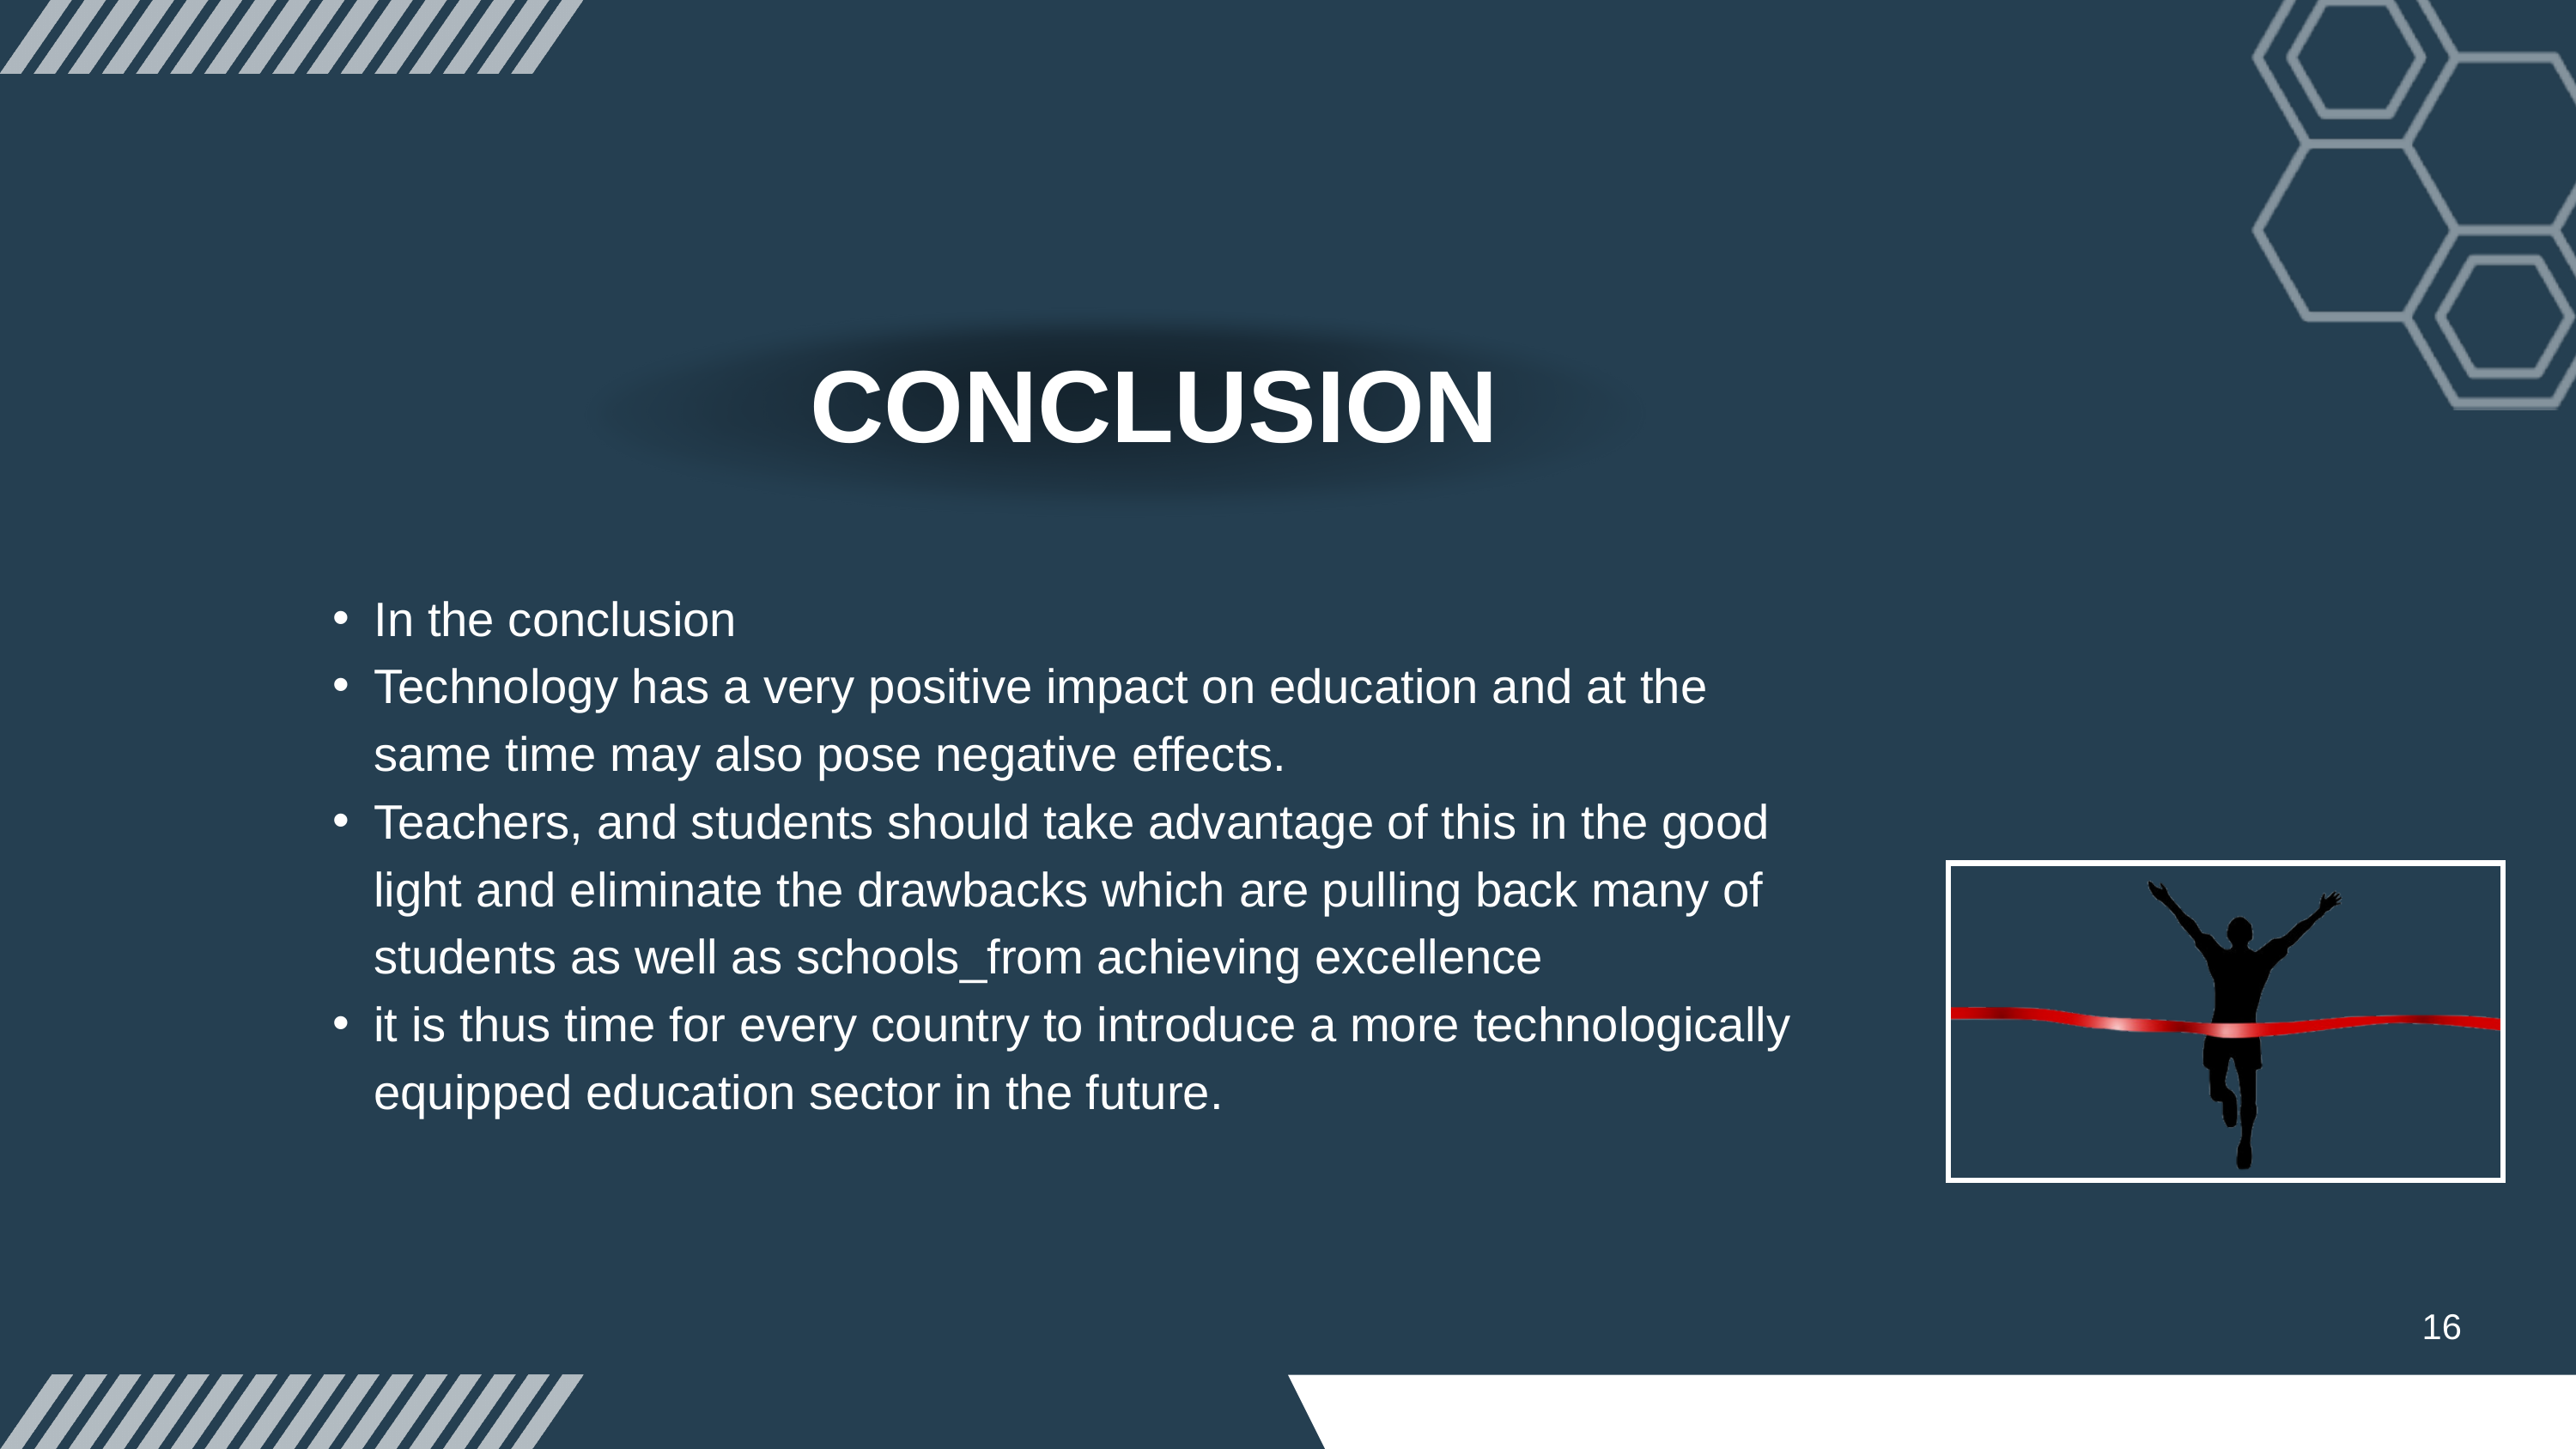

CONCLUSION
In the conclusion
Technology has a very positive impact on education and at the same time may also pose negative effects.
Teachers, and students should take advantage of this in the good light and eliminate the drawbacks which are pulling back many of students as well as schools_from achieving excellence
it is thus time for every country to introduce a more technologically equipped education sector in the future.

16